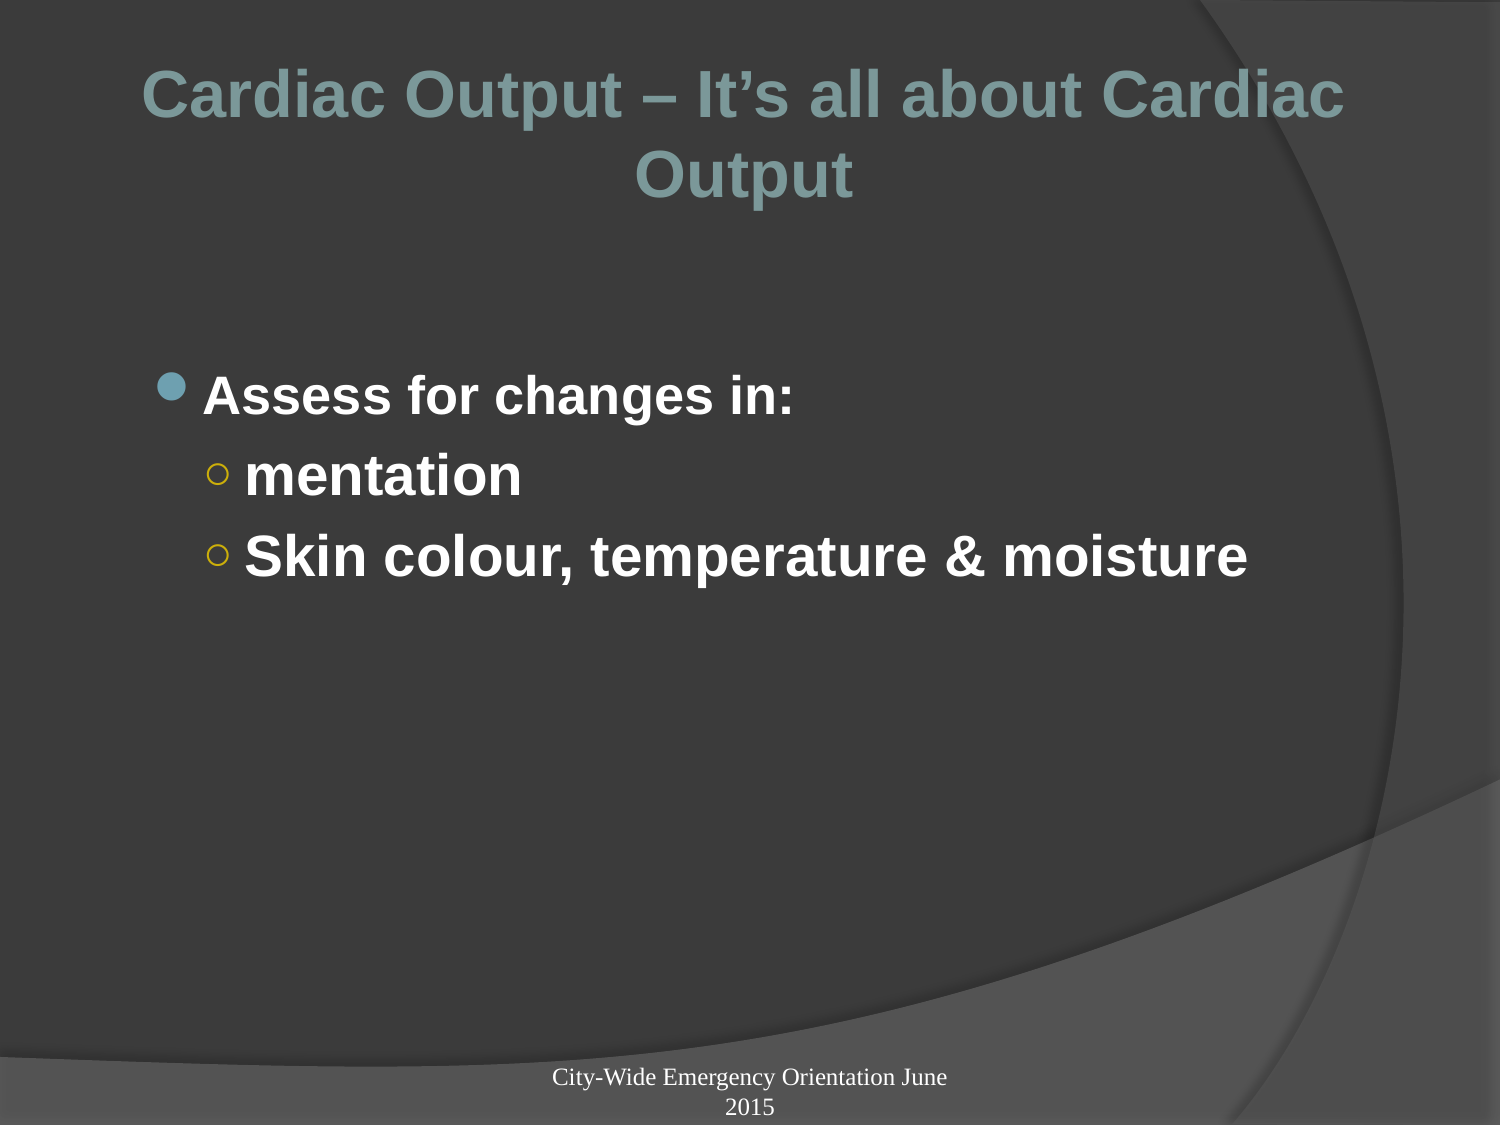

# Cardiac Output – It’s all about Cardiac Output

Assess for changes in:
mentation
Skin colour, temperature & moisture

City-Wide Emergency Orientation June 2015